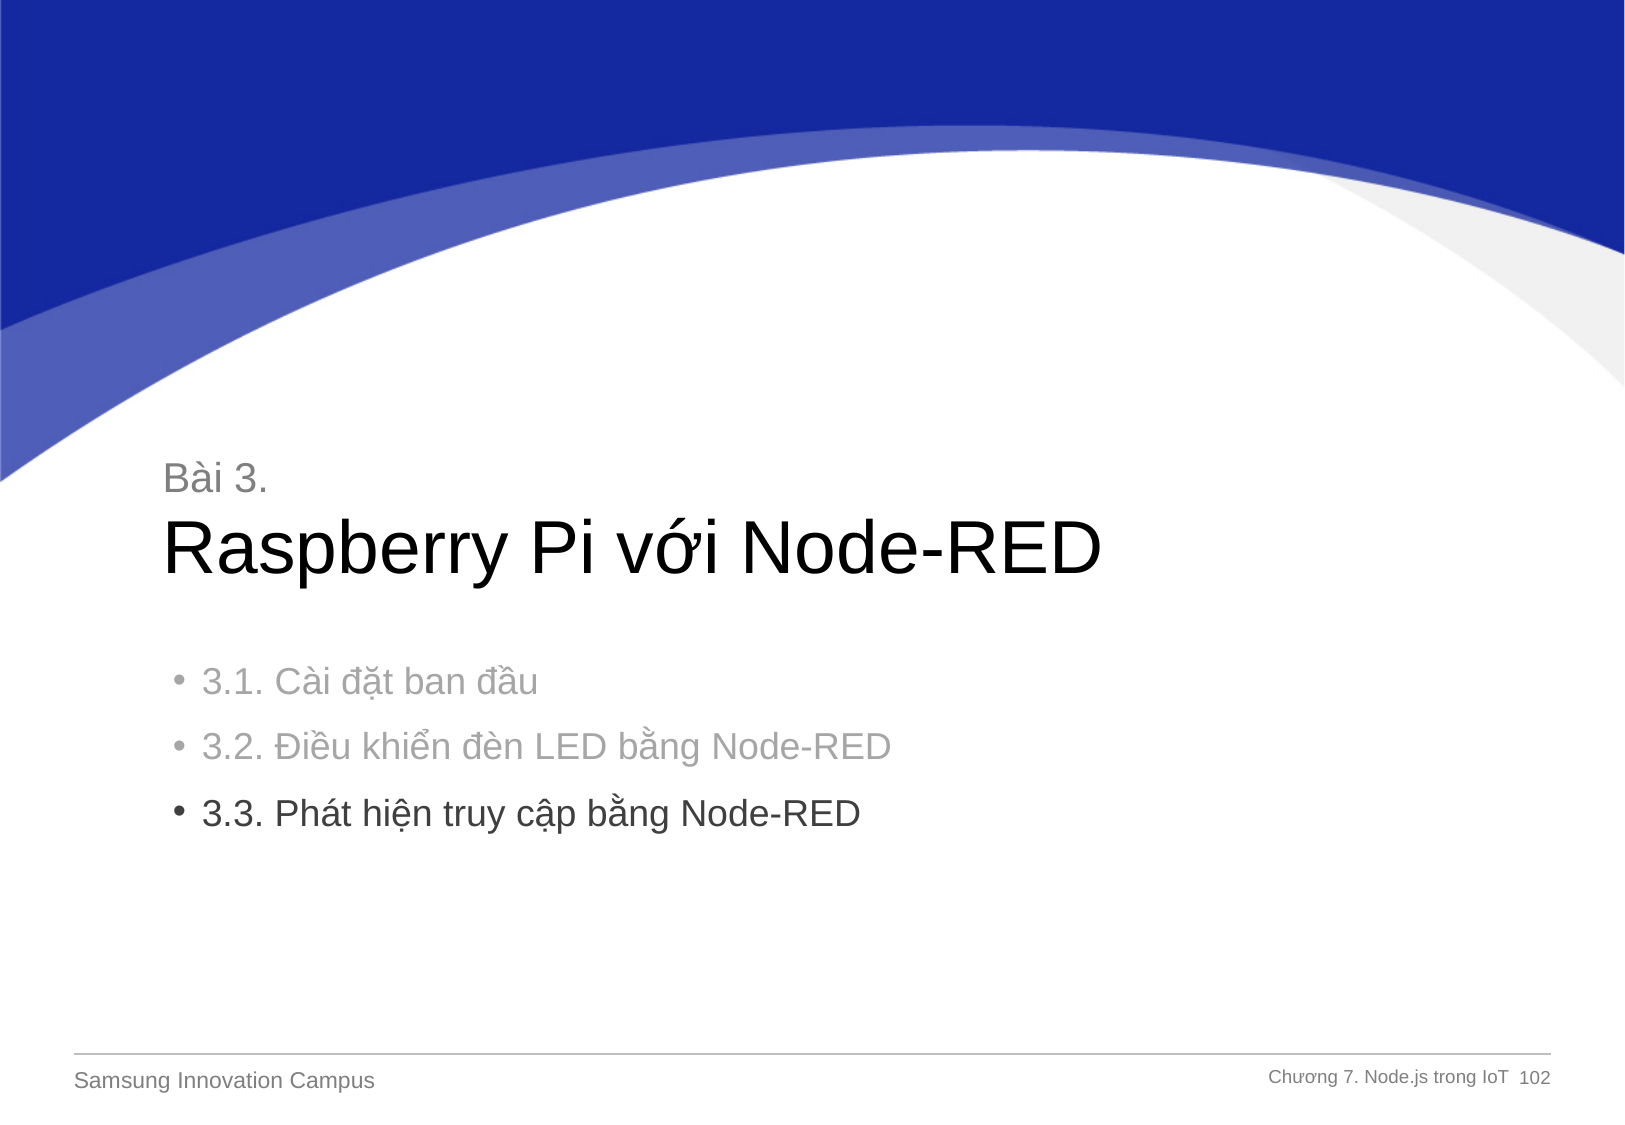

Bài 3.
Raspberry Pi với Node-RED
3.1. Cài đặt ban đầu
3.2. Điều khiển đèn LED bằng Node-RED
3.3. Phát hiện truy cập bằng Node-RED